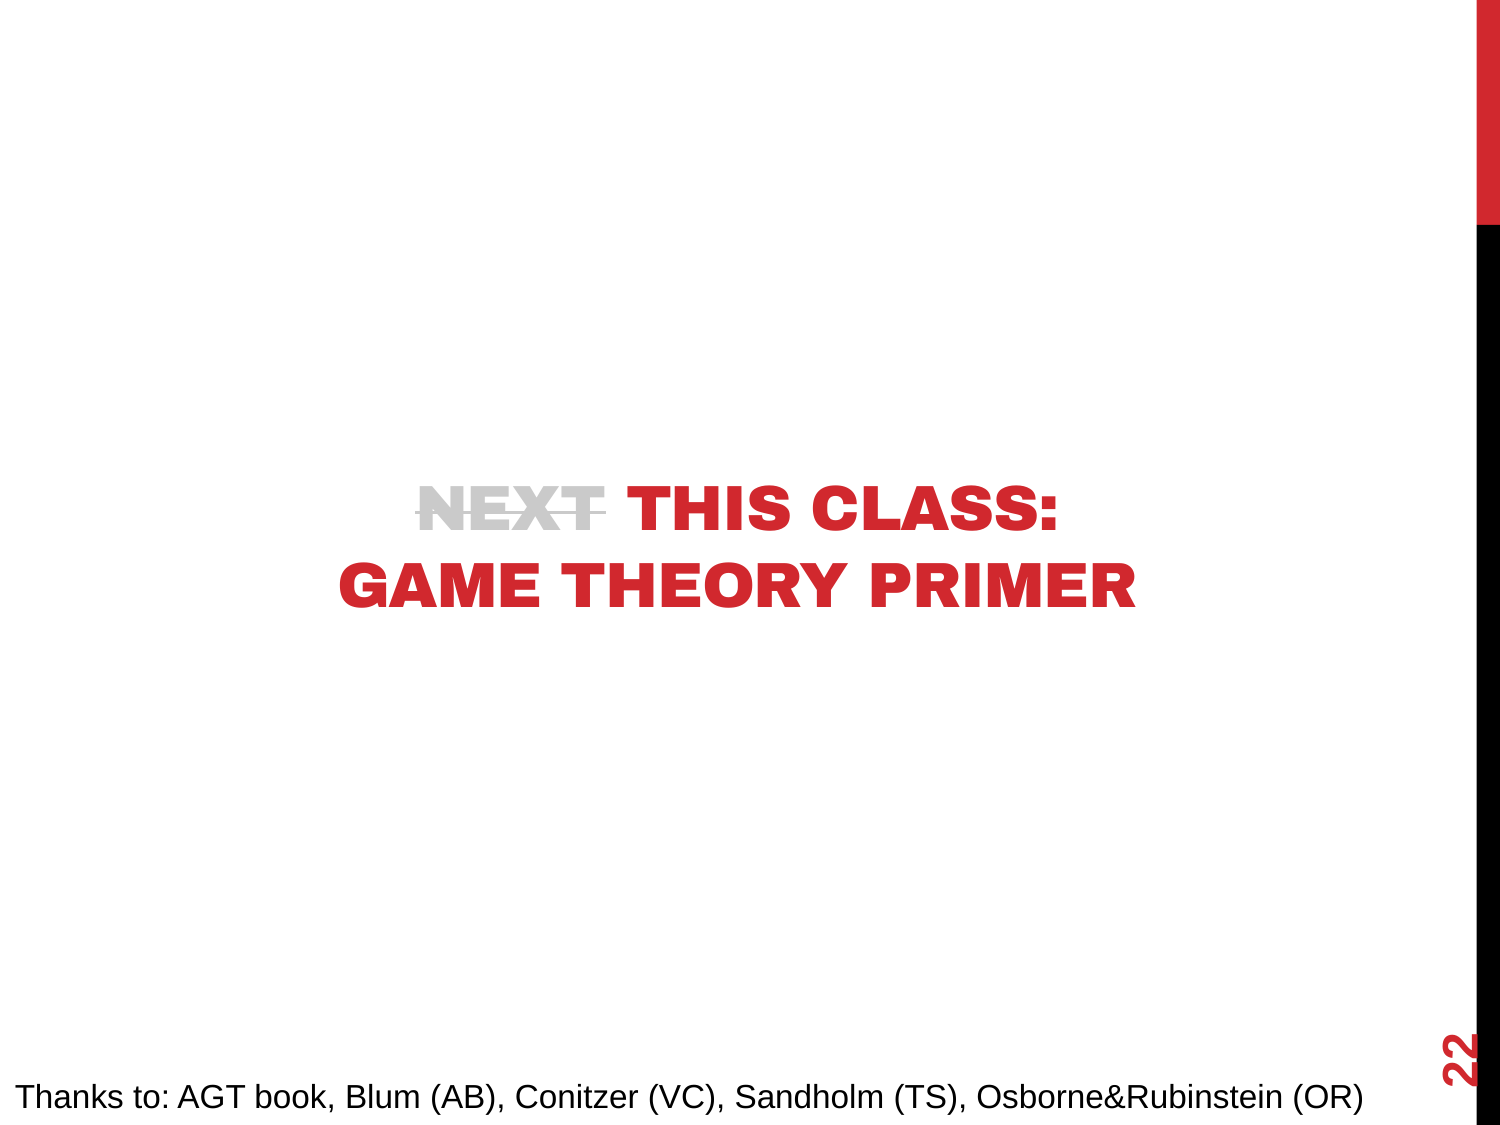

# Next This class: Game Theory Primer
22
Thanks to: AGT book, Blum (AB), Conitzer (VC), Sandholm (TS), Osborne&Rubinstein (OR)